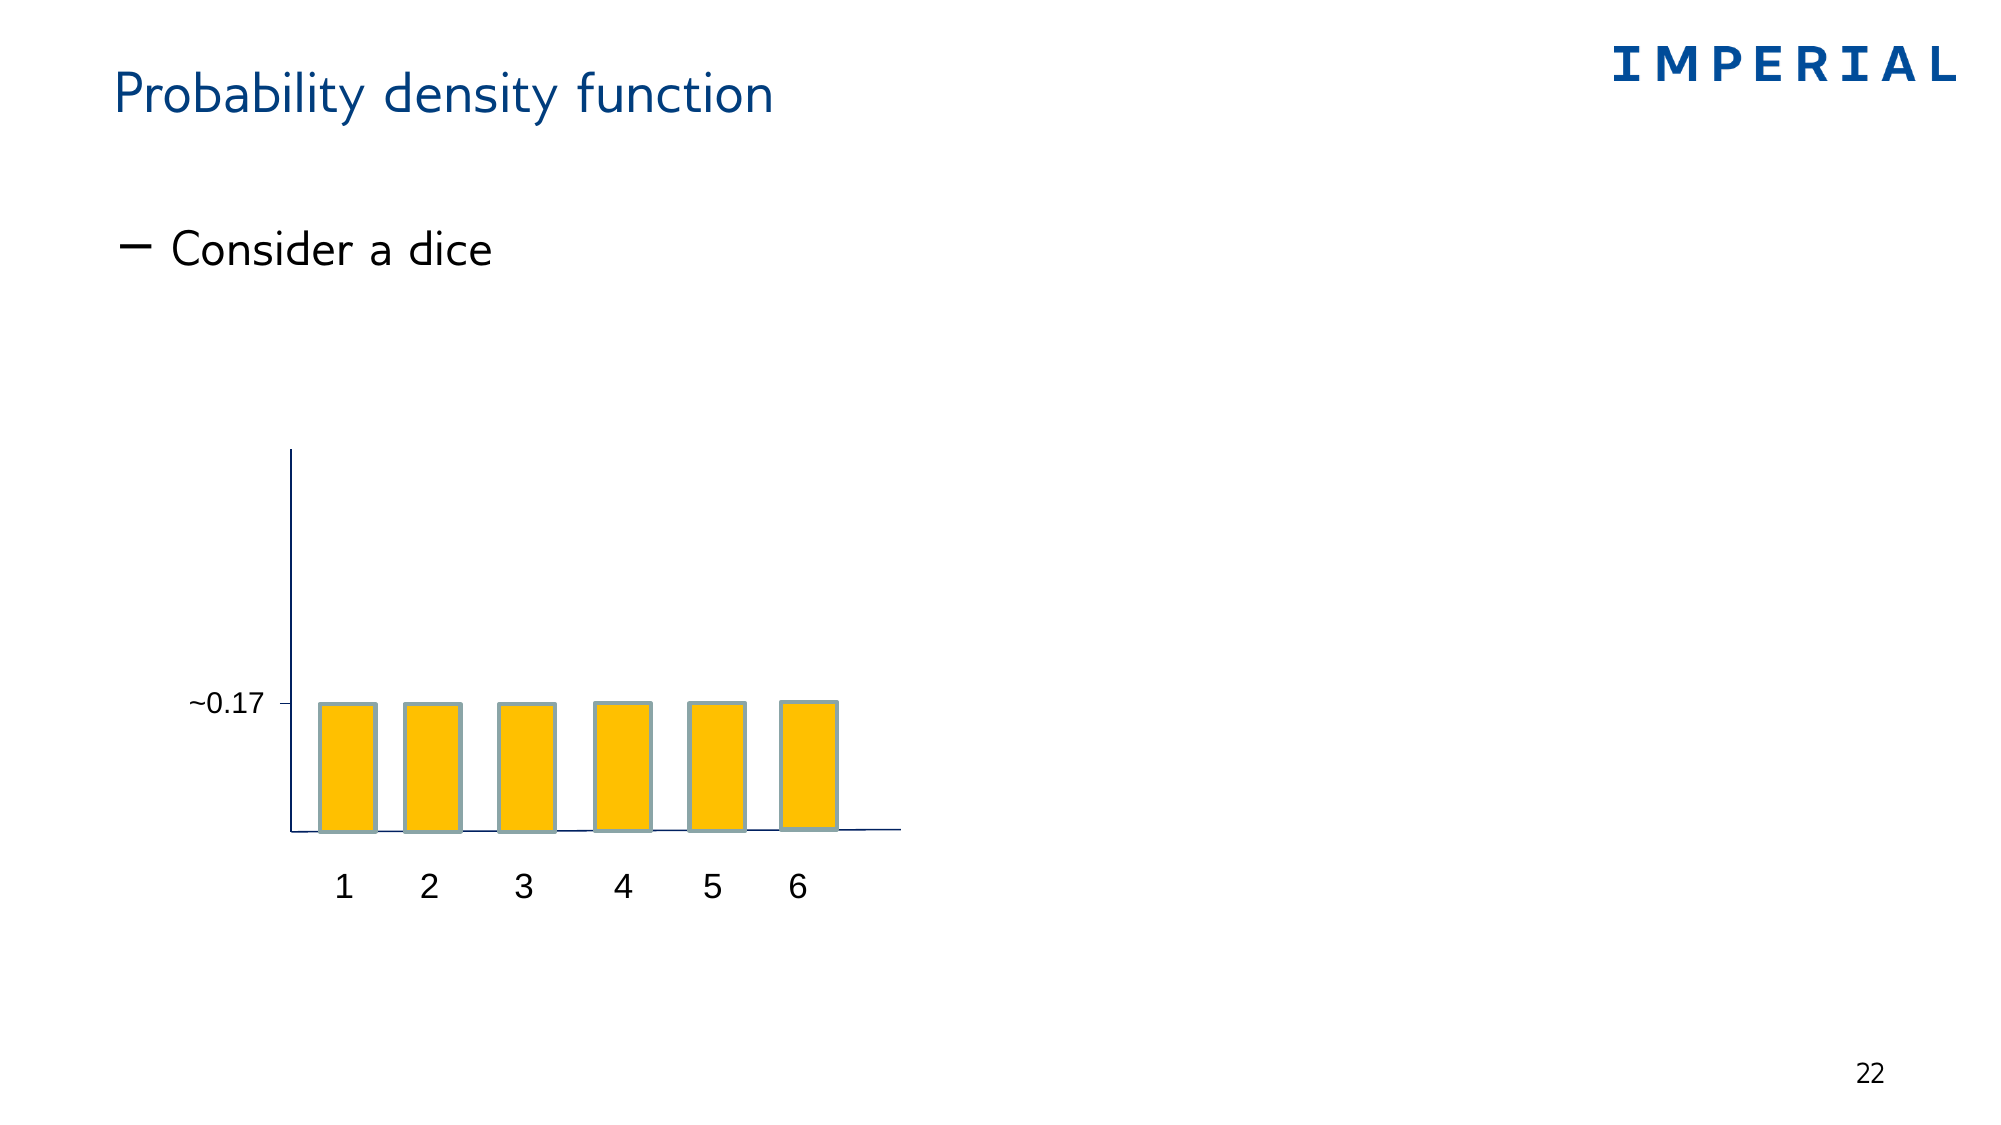

# Probability density function
Consider a dice
~0.17

4
6
5
2
3
1
22